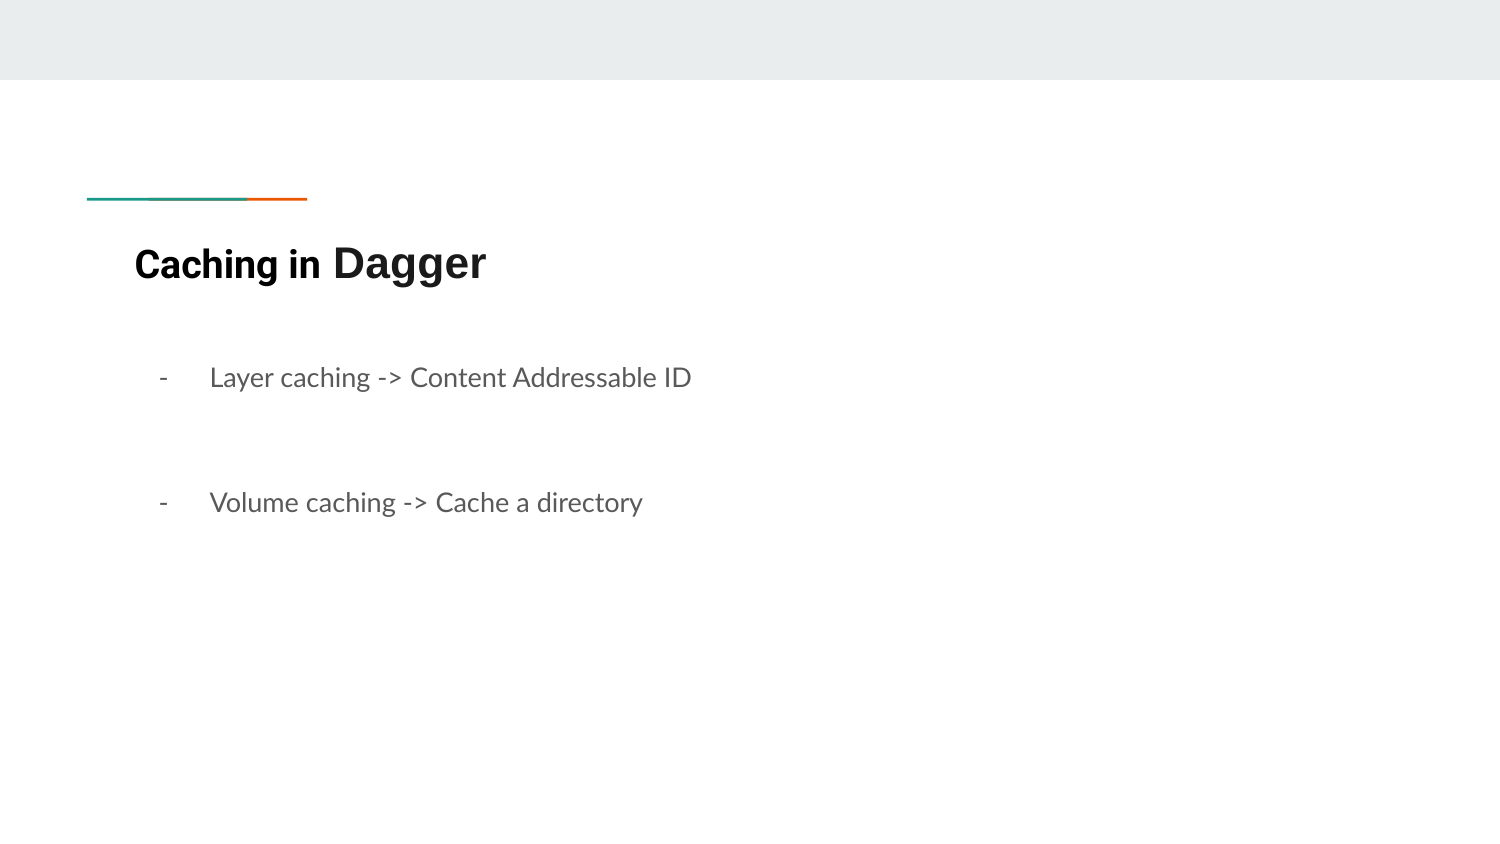

# Caching in Dagger
Layer caching -> Content Addressable ID

Volume caching -> Cache a directory